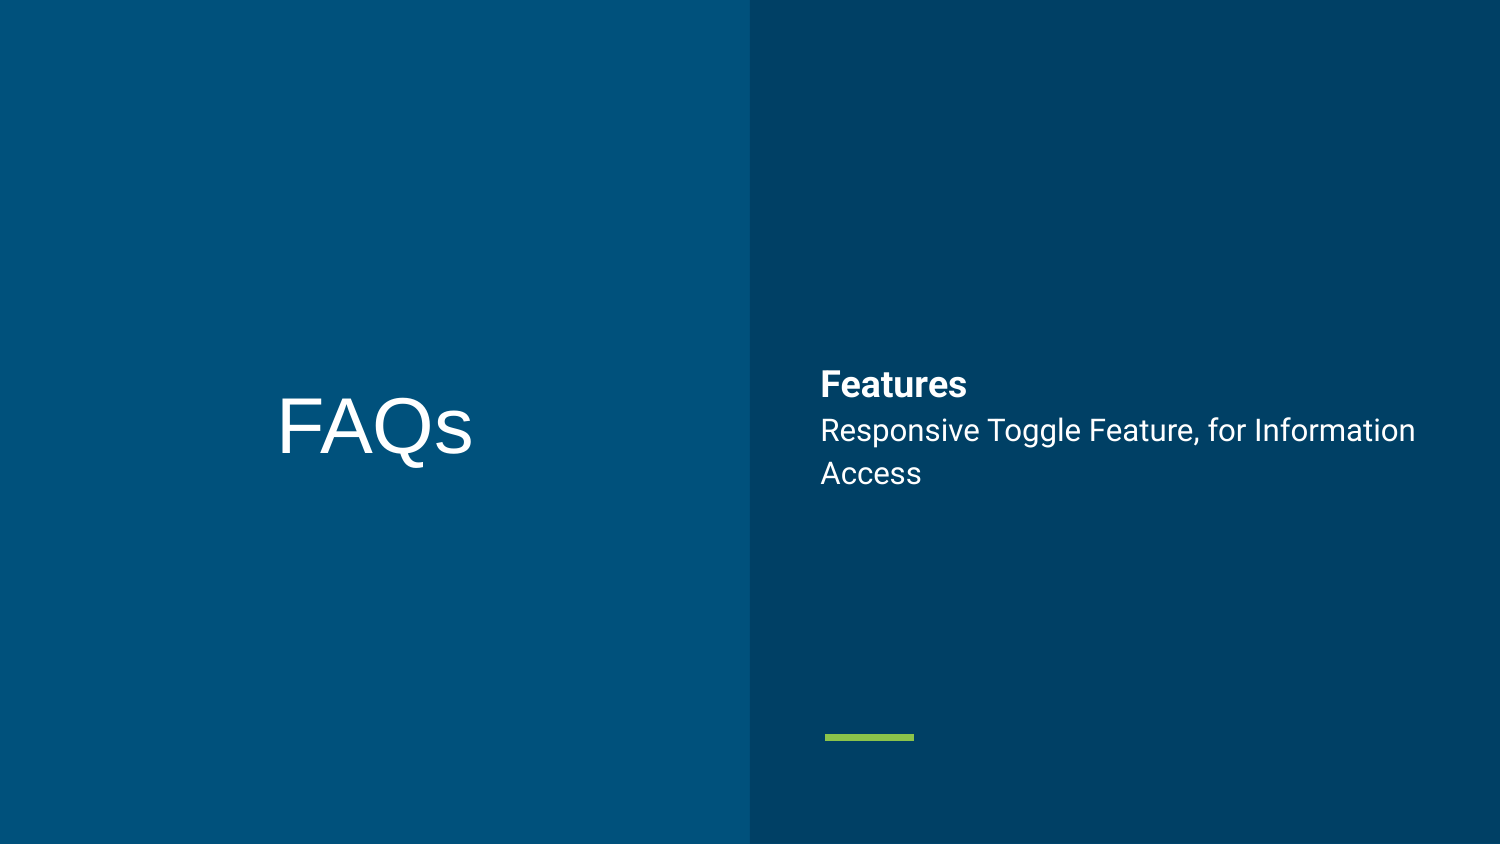

Features
Responsive Toggle Feature, for Information Access
# FAQs